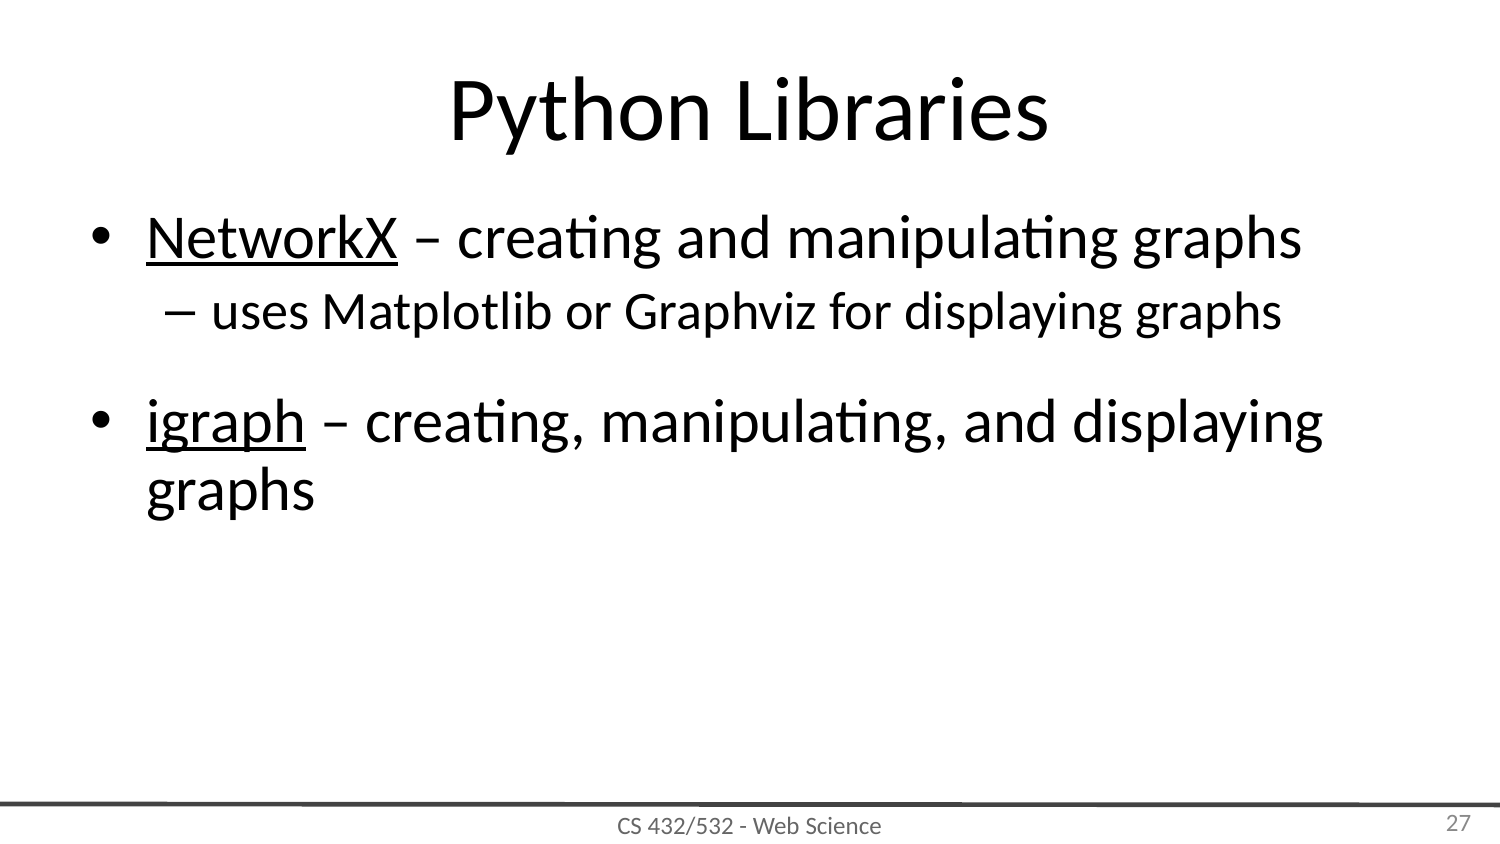

# Python Libraries
NetworkX – creating and manipulating graphs
uses Matplotlib or Graphviz for displaying graphs

igraph – creating, manipulating, and displaying graphs

27